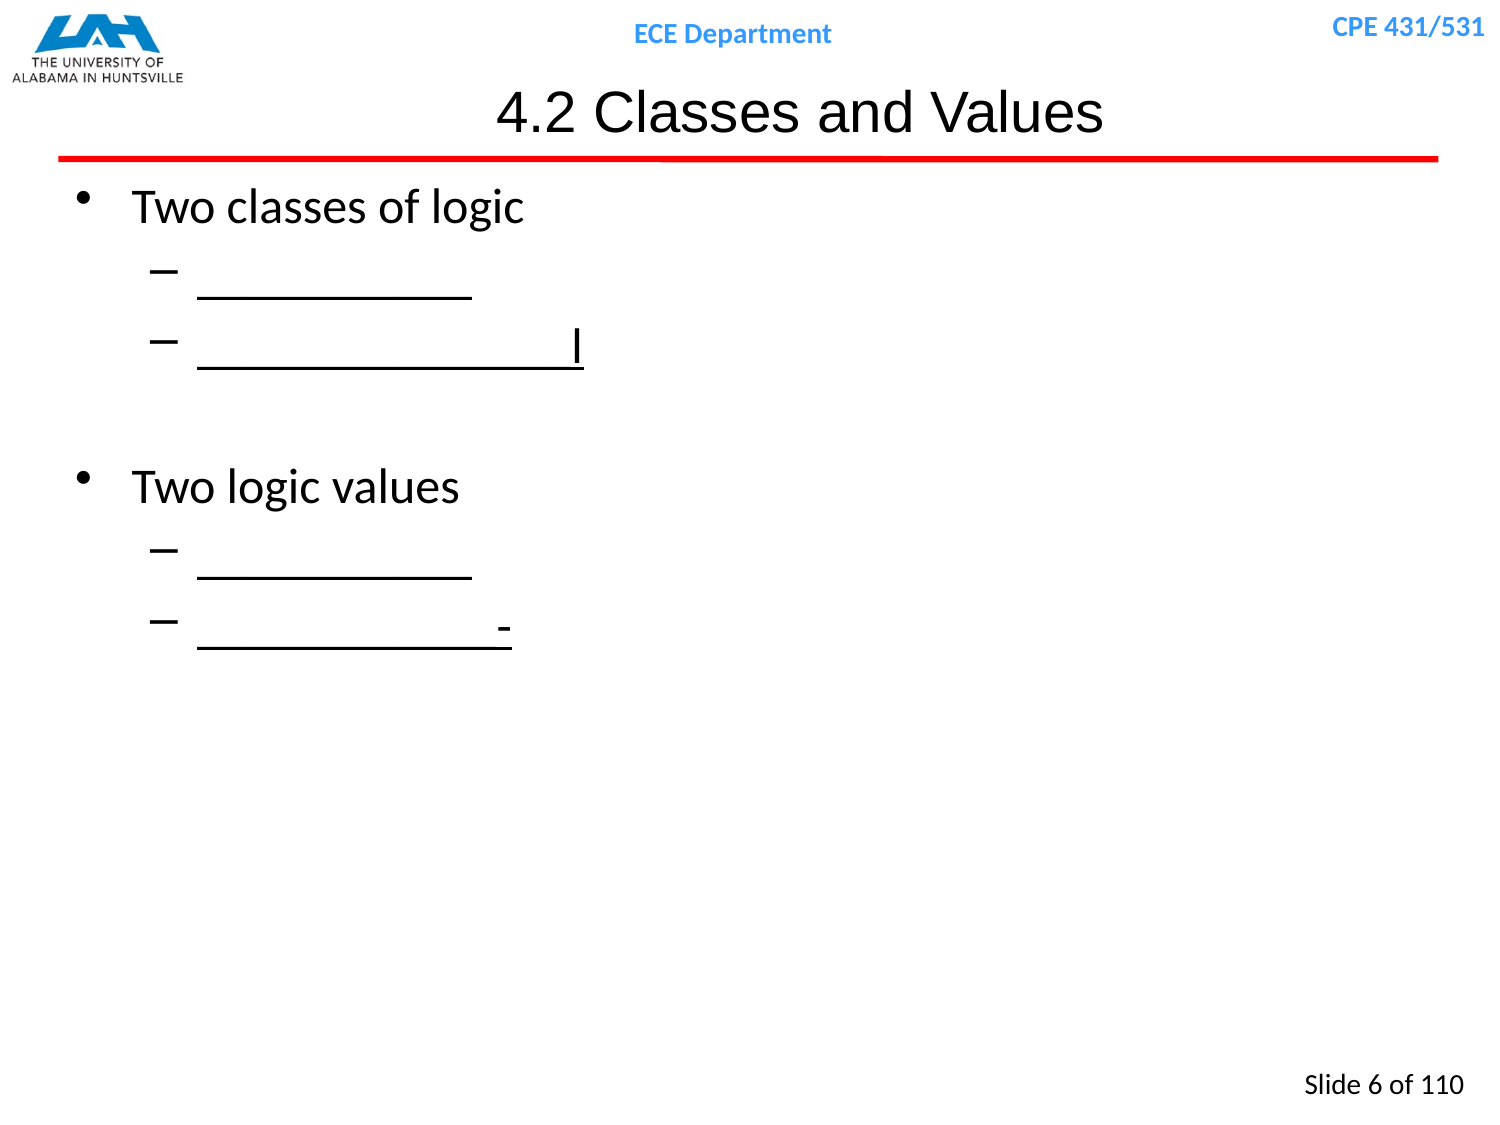

# 4.2 Classes and Values
Two classes of logic
___________
_______________l

Two logic values
___________
____________-